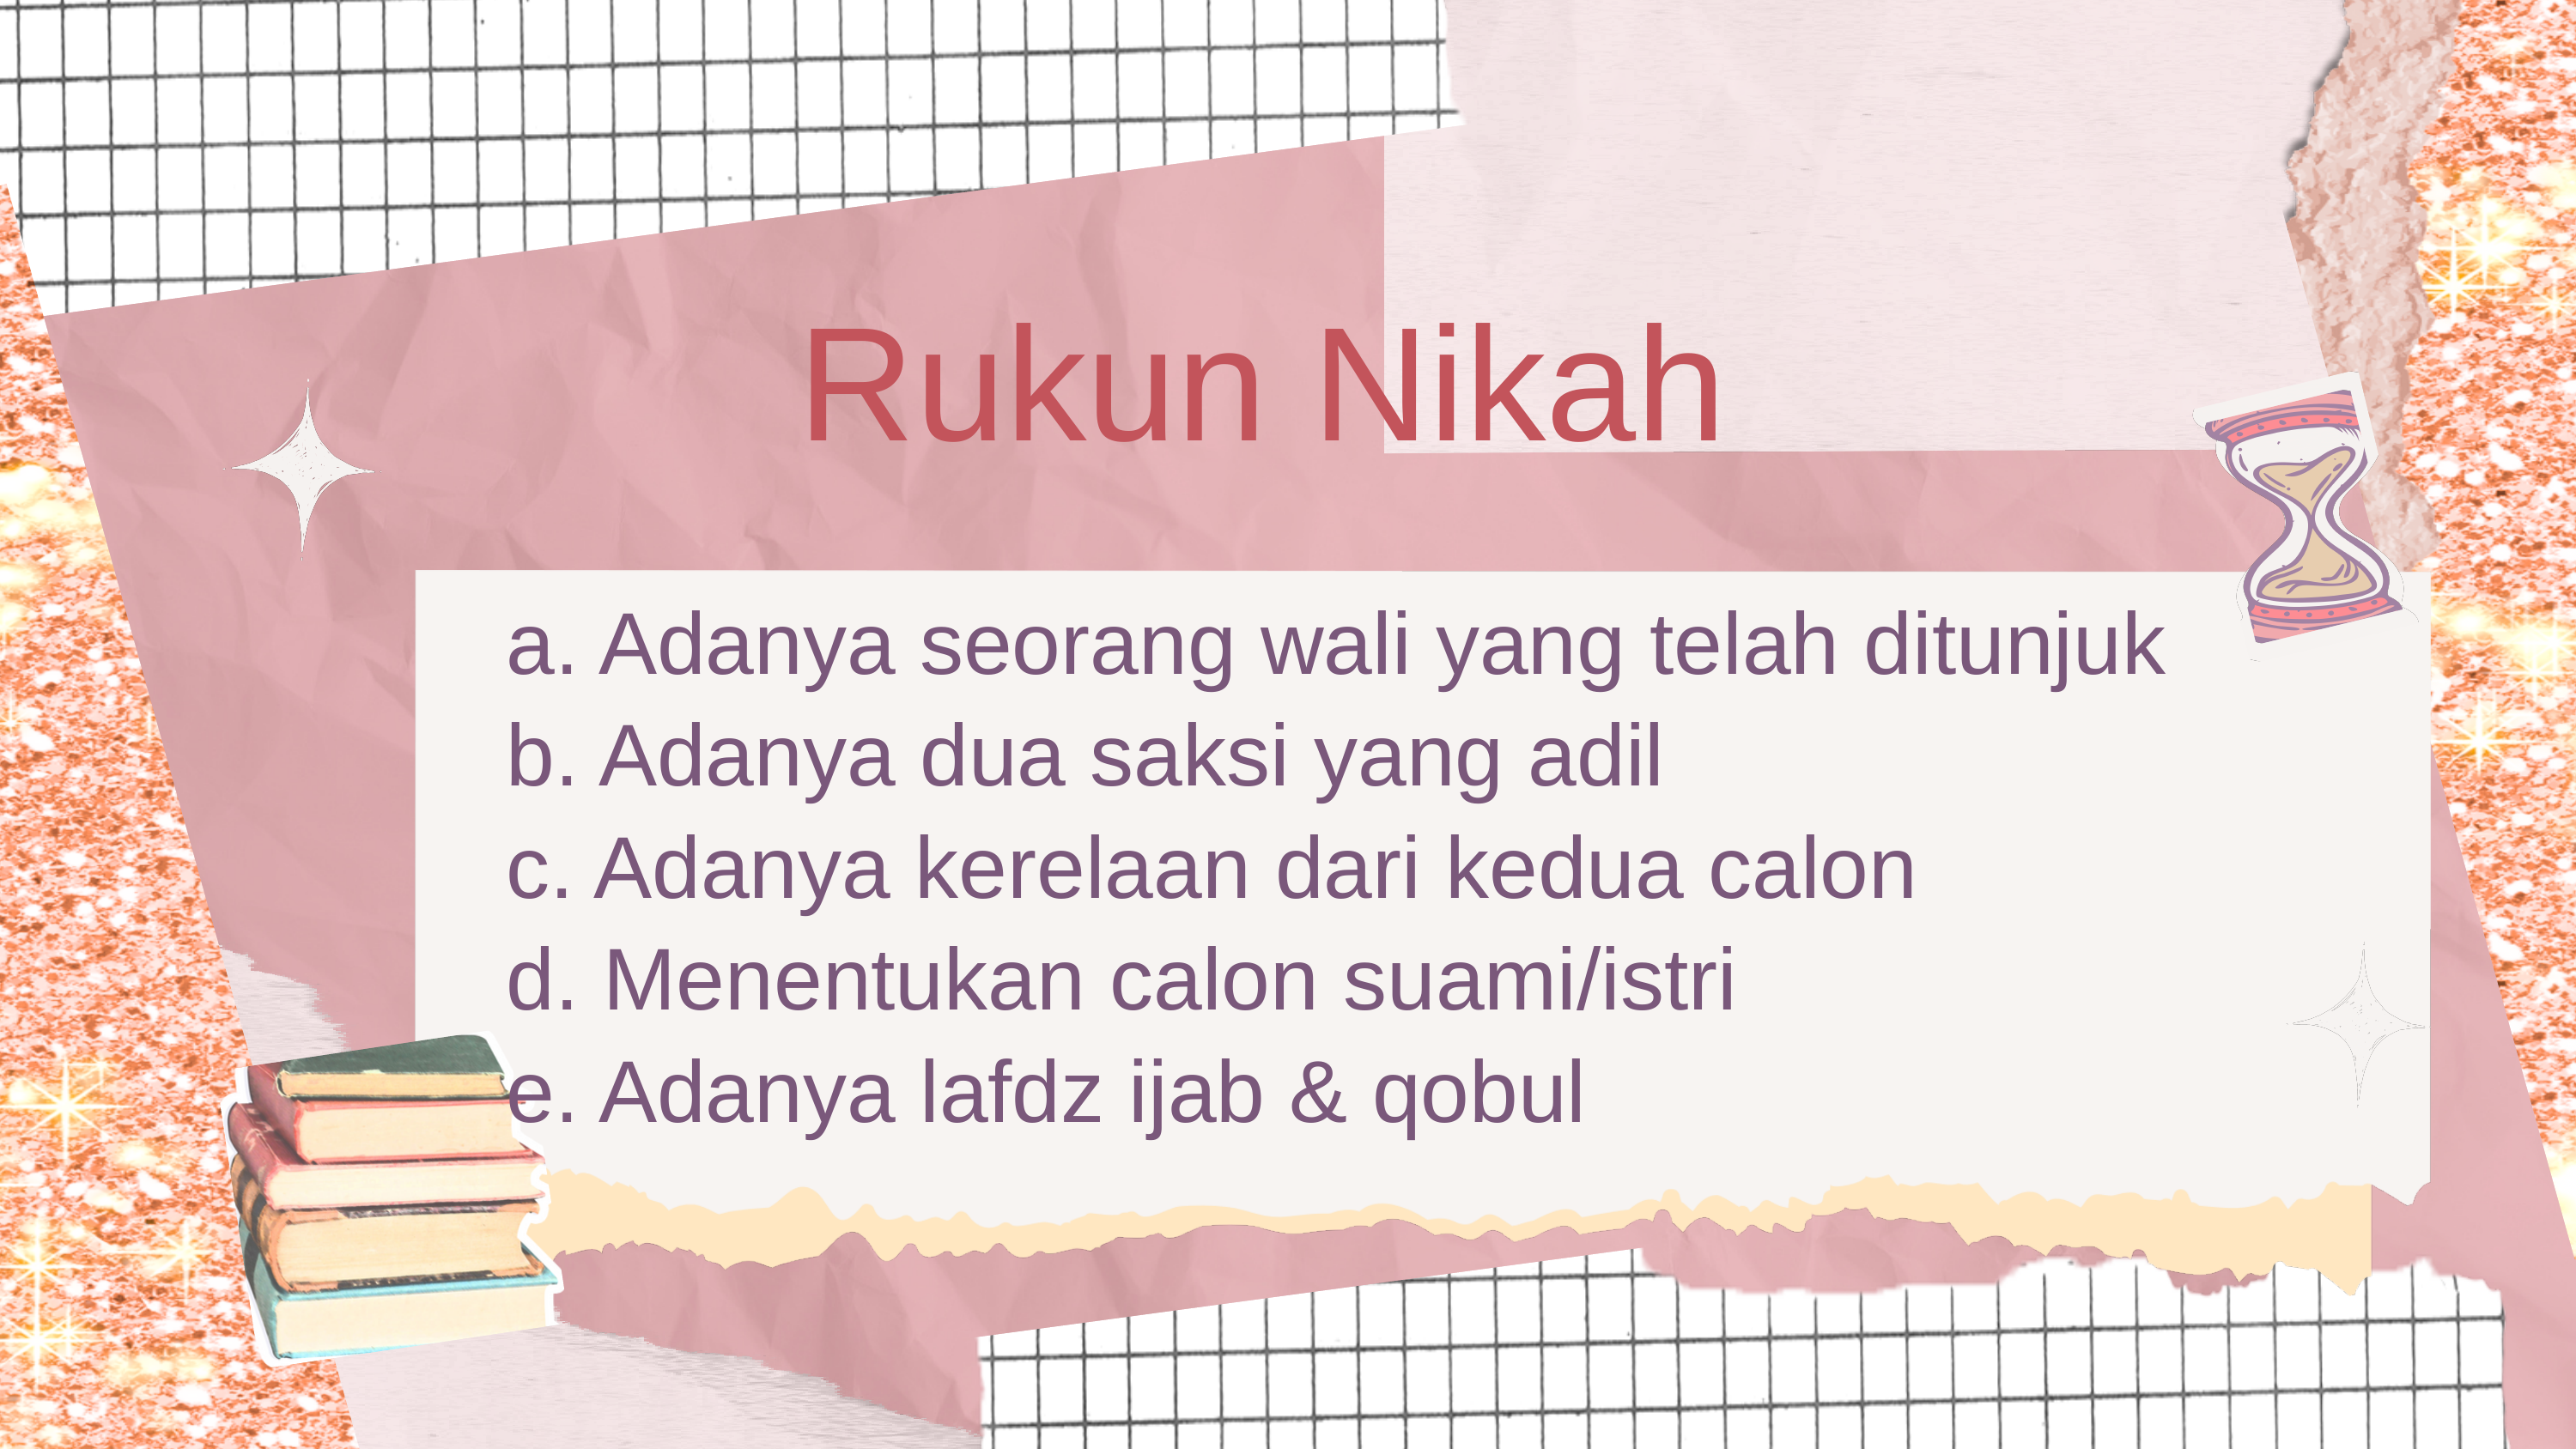

Rukun Nikah

a. Adanya seorang wali yang telah ditunjuk
b. Adanya dua saksi yang adil
c. Adanya kerelaan dari kedua calon
d. Menentukan calon suami/istri
e. Adanya lafdz ijab & qobul